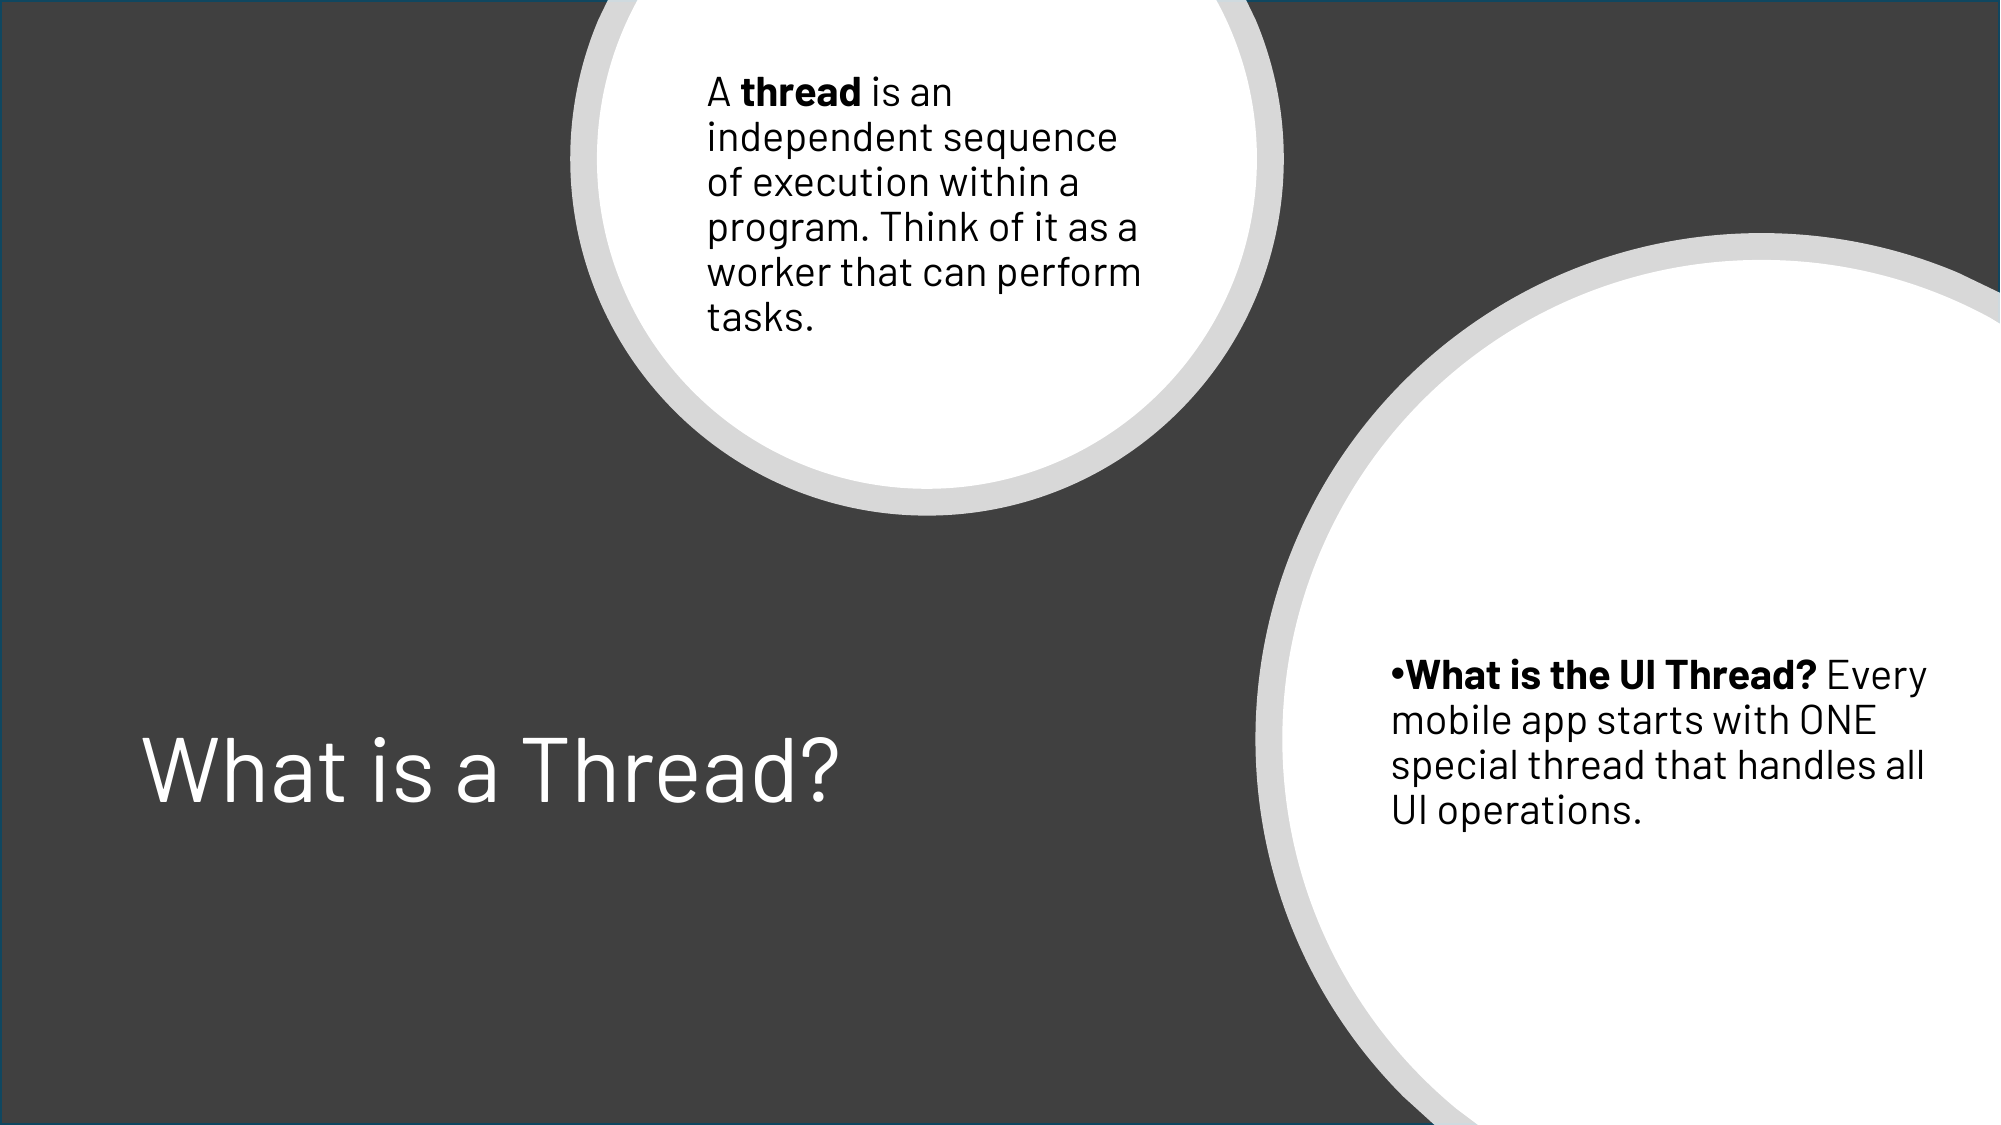

A thread is an independent sequence of execution within a program. Think of it as a worker that can perform tasks.

What is the UI Thread? Every mobile app starts with ONE special thread that handles all UI operations.
# What is a Thread?